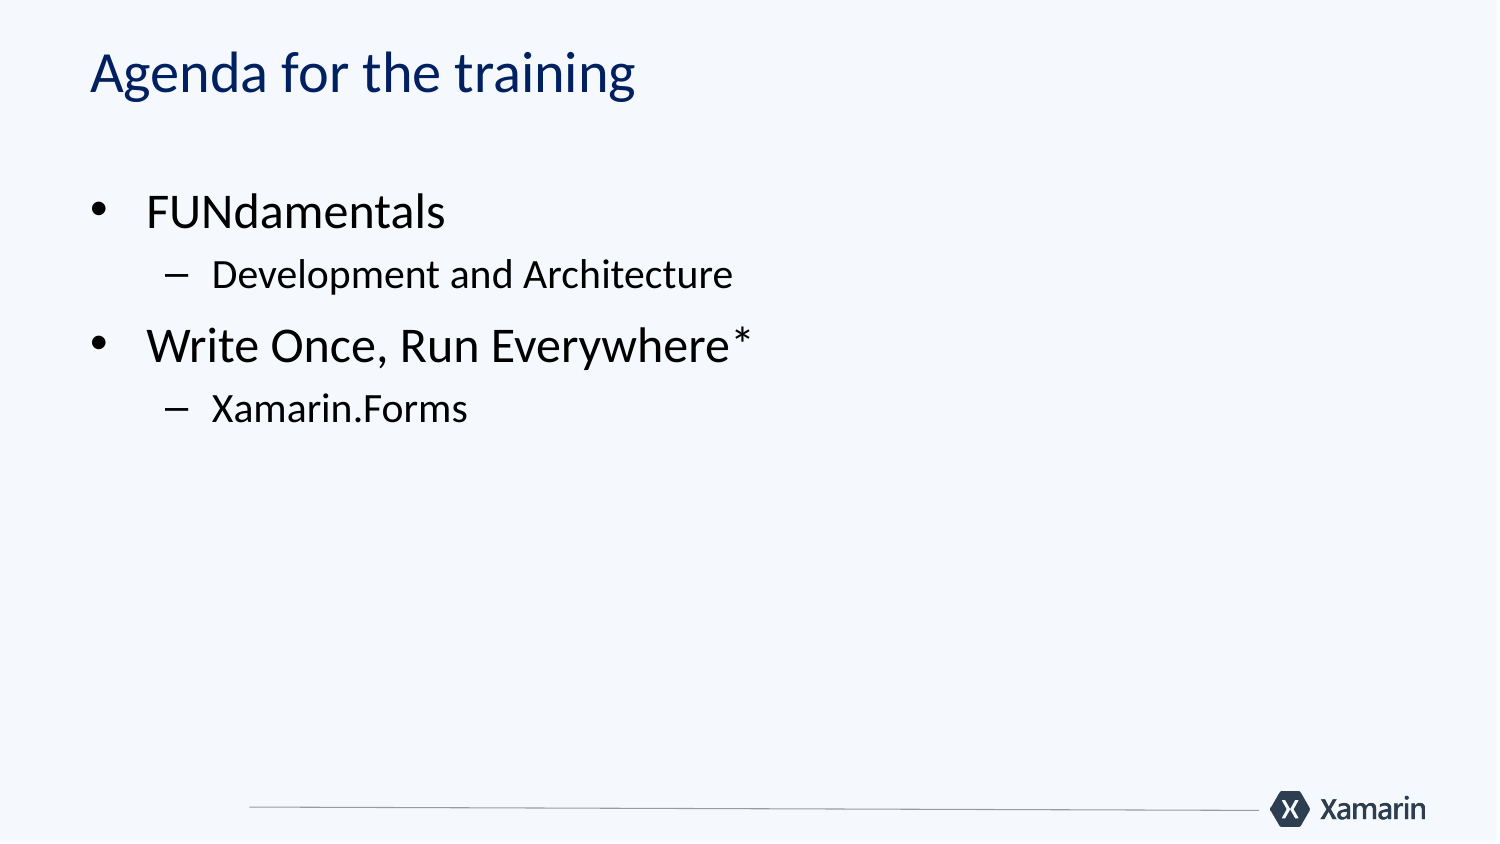

# Agenda for the training
FUNdamentals
Development and Architecture
Write Once, Run Everywhere*
Xamarin.Forms